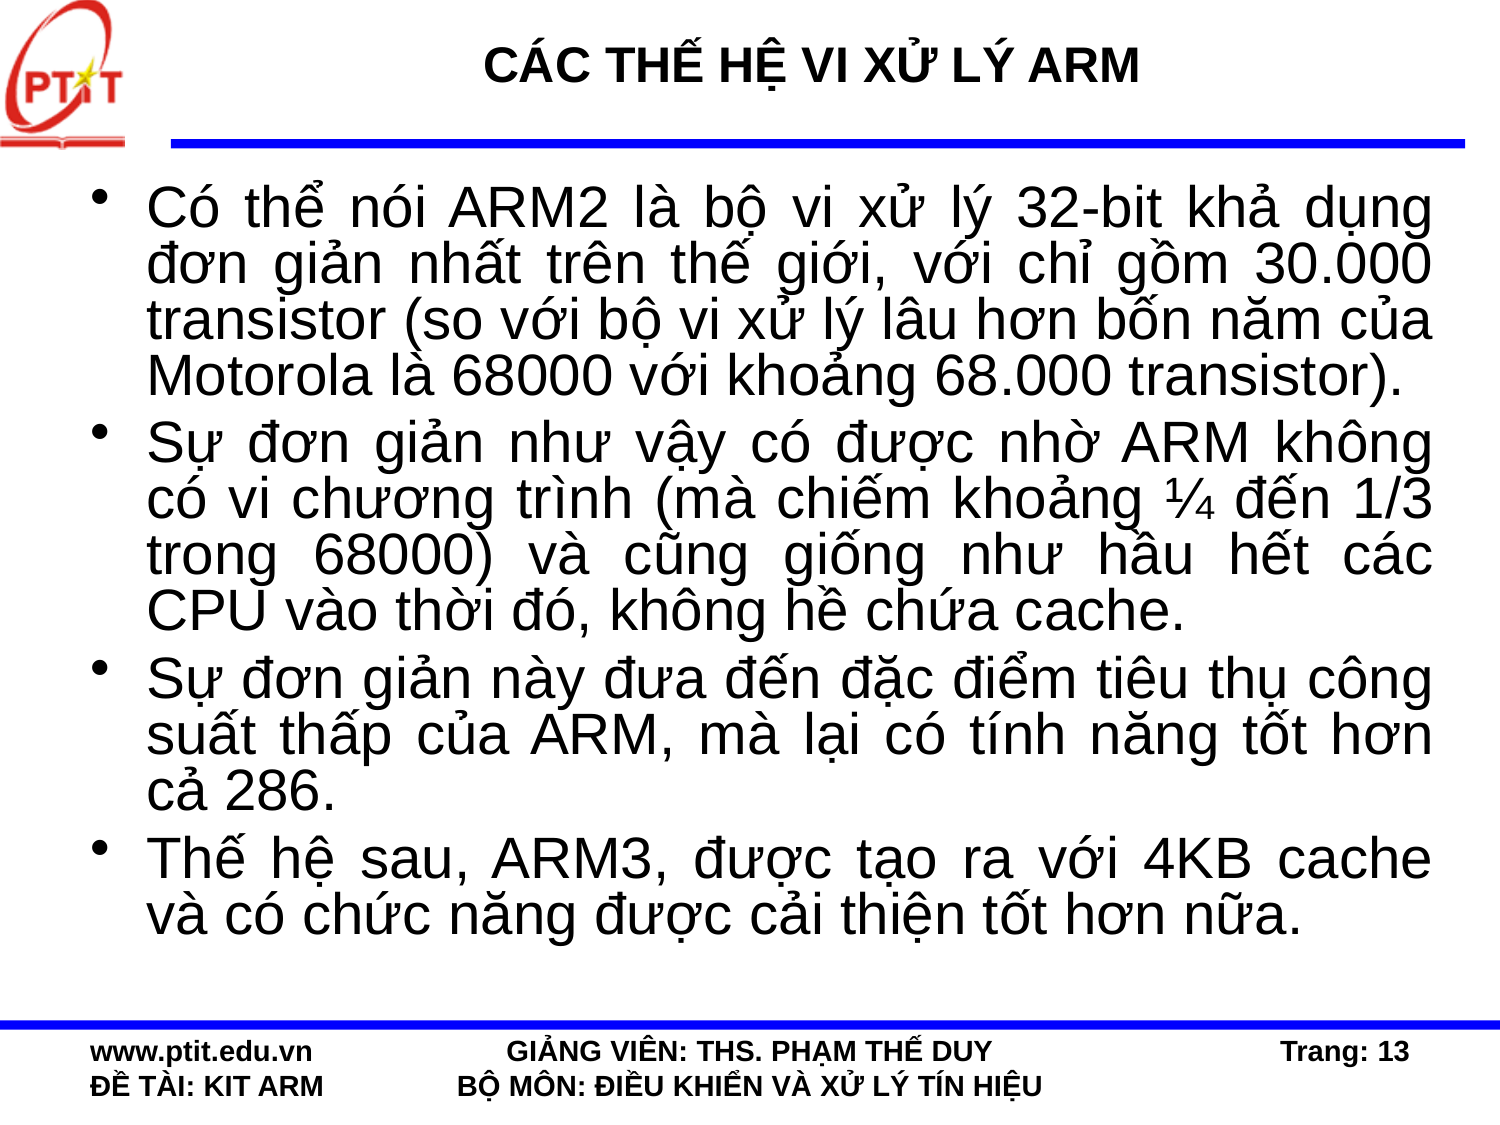

# CÁC THẾ HỆ VI XỬ LÝ ARM
Có thể nói ARM2 là bộ vi xử lý 32-bit khả dụng đơn giản nhất trên thế giới, với chỉ gồm 30.000 transistor (so với bộ vi xử lý lâu hơn bốn năm của Motorola là 68000 với khoảng 68.000 transistor).
Sự đơn giản như vậy có được nhờ ARM không có vi chương trình (mà chiếm khoảng ¼ đến 1/3 trong 68000) và cũng giống như hầu hết các CPU vào thời đó, không hề chứa cache.
Sự đơn giản này đưa đến đặc điểm tiêu thụ công suất thấp của ARM, mà lại có tính năng tốt hơn cả 286.
Thế hệ sau, ARM3, được tạo ra với 4KB cache và có chức năng được cải thiện tốt hơn nữa.
www.ptit.edu.vn
ĐỀ TÀI: KIT ARM
GIẢNG VIÊN: THS. PHẠM THẾ DUY
BỘ MÔN: ĐIỀU KHIỂN VÀ XỬ LÝ TÍN HIỆU
Trang: 13